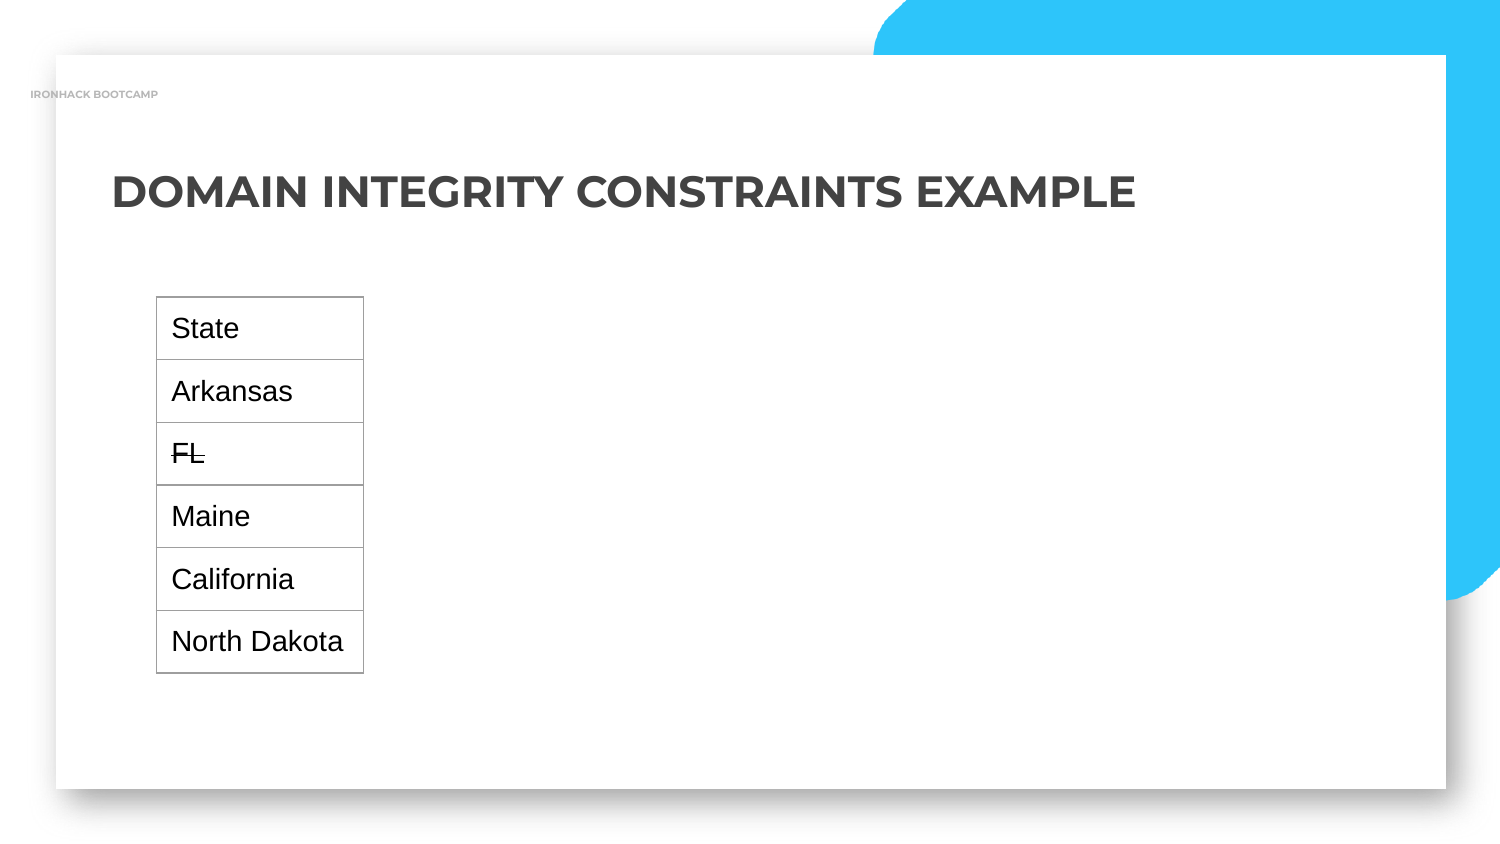

IRONHACK BOOTCAMP
DOMAIN INTEGRITY CONSTRAINTS EXAMPLE
| State |
| --- |
| Arkansas |
| FL |
| Maine |
| California |
| North Dakota |